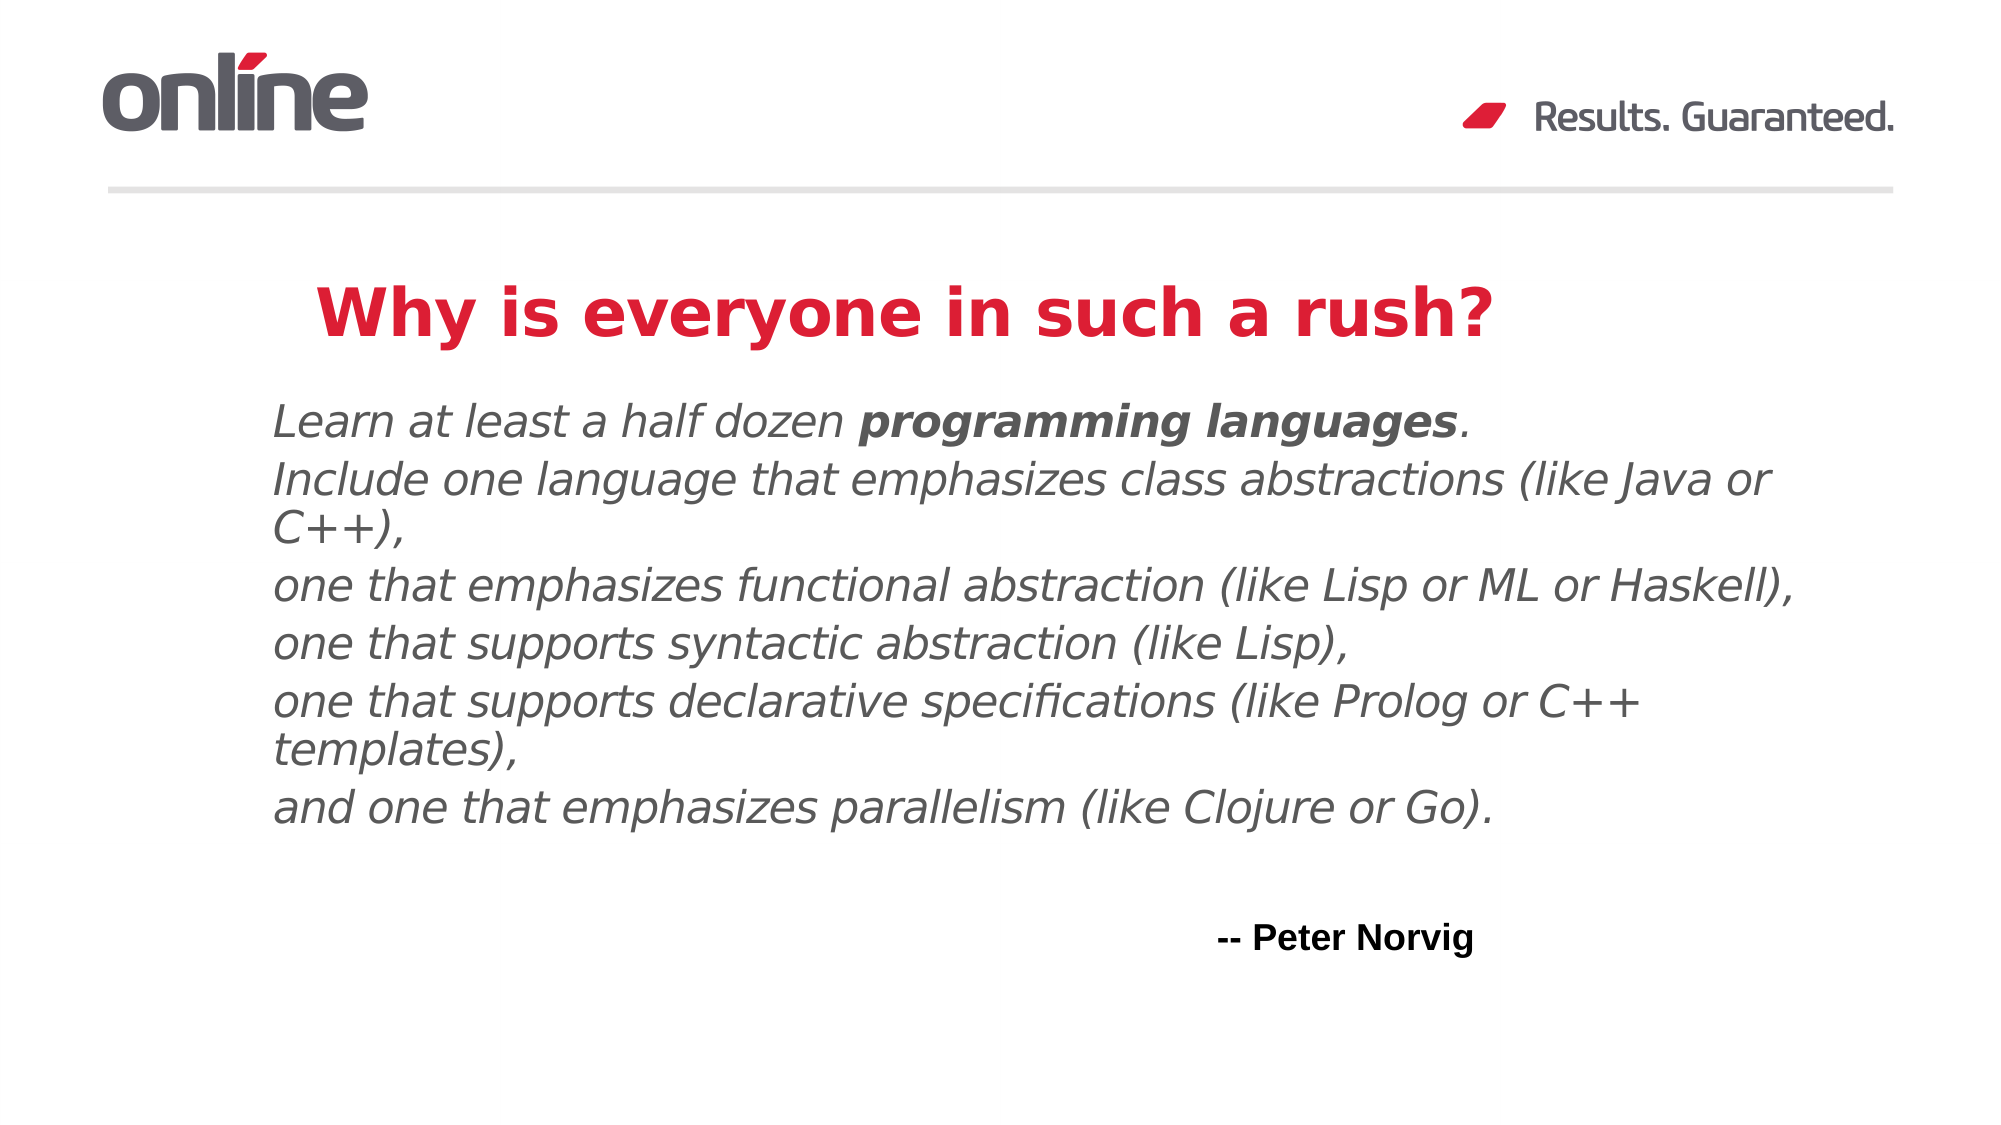

# Why is everyone in such a rush?
Learn at least a half dozen programming languages.
Include one language that emphasizes class abstractions (like Java or C++),
one that emphasizes functional abstraction (like Lisp or ML or Haskell),
one that supports syntactic abstraction (like Lisp),
one that supports declarative specifications (like Prolog or C++ templates),
and one that emphasizes parallelism (like Clojure or Go).

-- Peter Norvig